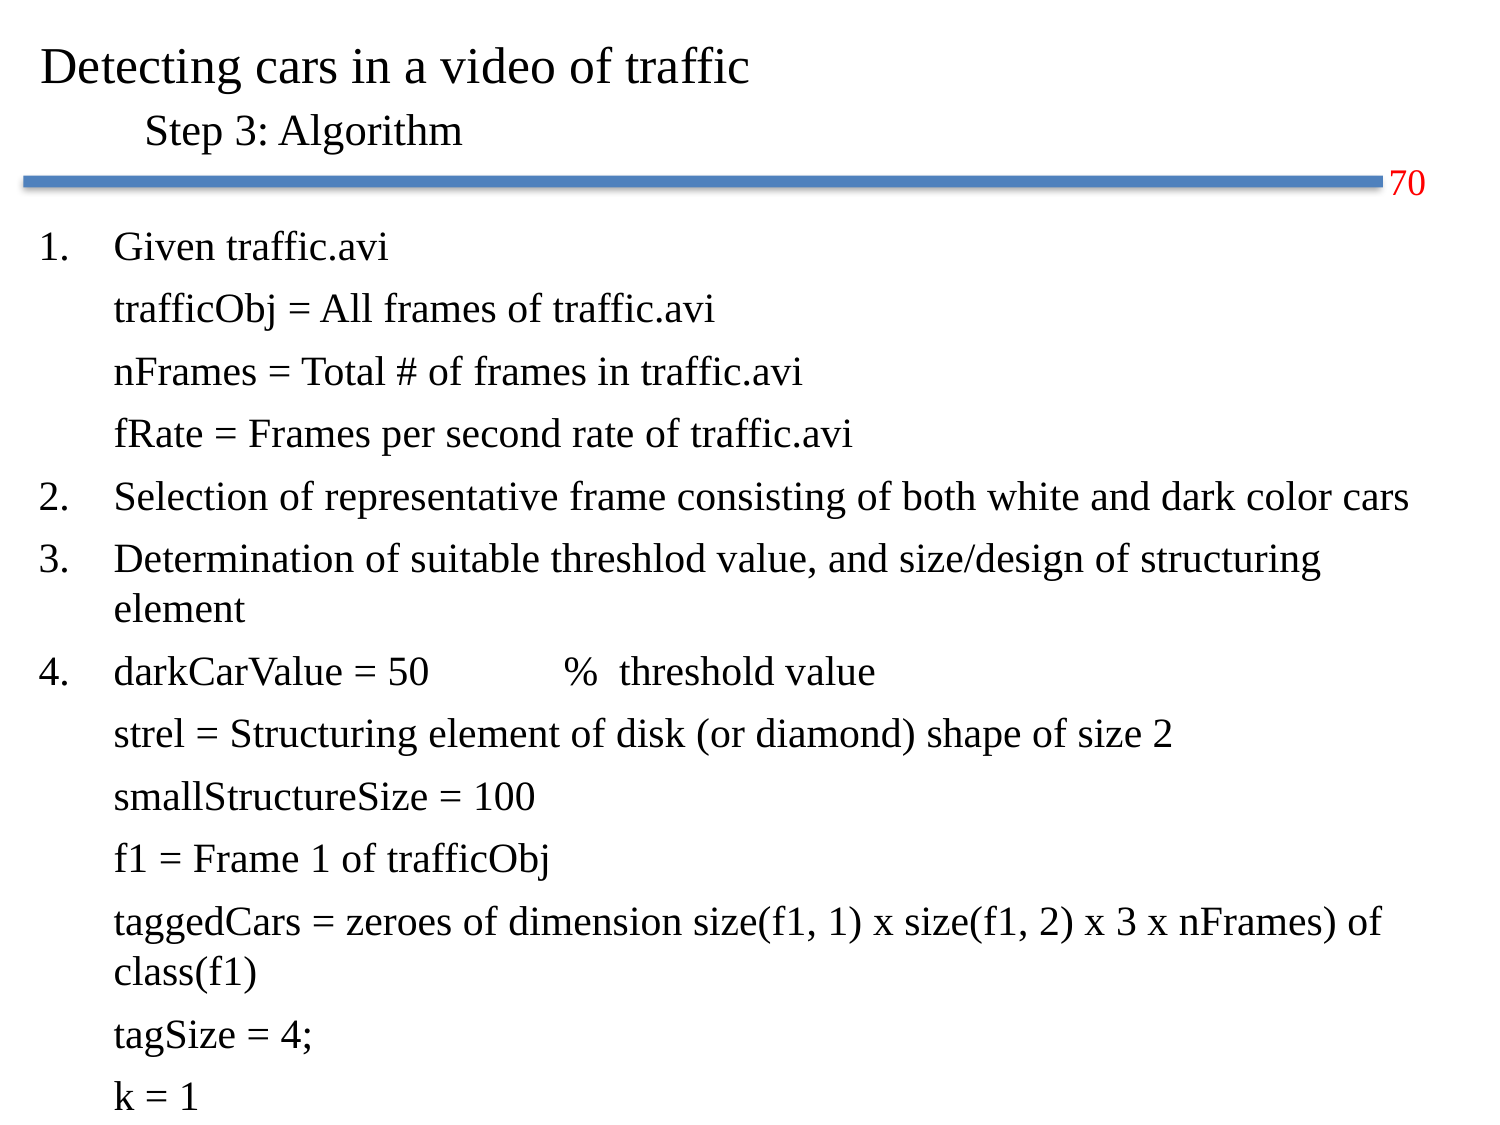

# Detecting cars in a video of traffic Step 3: Algorithm
Given traffic.avi
	trafficObj = All frames of traffic.avi
	nFrames = Total # of frames in traffic.avi
	fRate = Frames per second rate of traffic.avi
Selection of representative frame consisting of both white and dark color cars
Determination of suitable threshlod value, and size/design of structuring element
darkCarValue = 50	%  threshold value
	strel = Structuring element of disk (or diamond) shape of size 2
	smallStructureSize = 100
	f1 = Frame 1 of trafficObj
	taggedCars = zeroes of dimension size(f1, 1) x size(f1, 2) x 3 x nFrames) of class(f1)
	tagSize = 4;
	k = 1